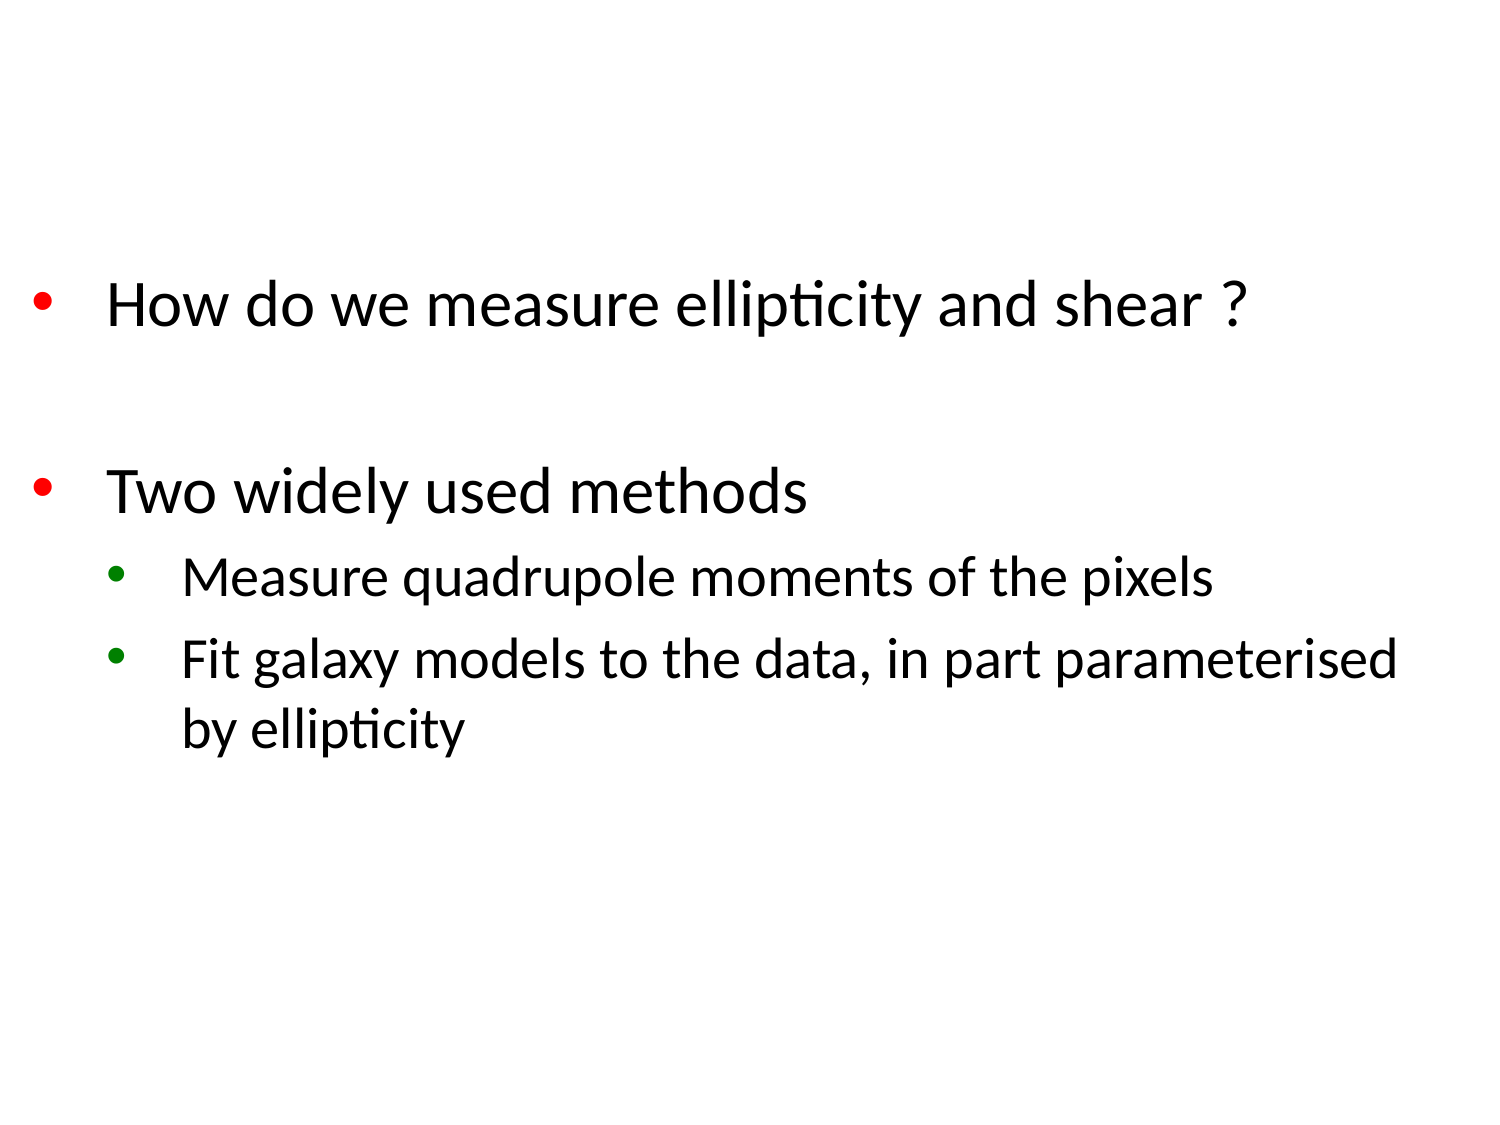

#

How do we measure ellipticity and shear ?

Two widely used methods
Measure quadrupole moments of the pixels
Fit galaxy models to the data, in part parameterised by ellipticity